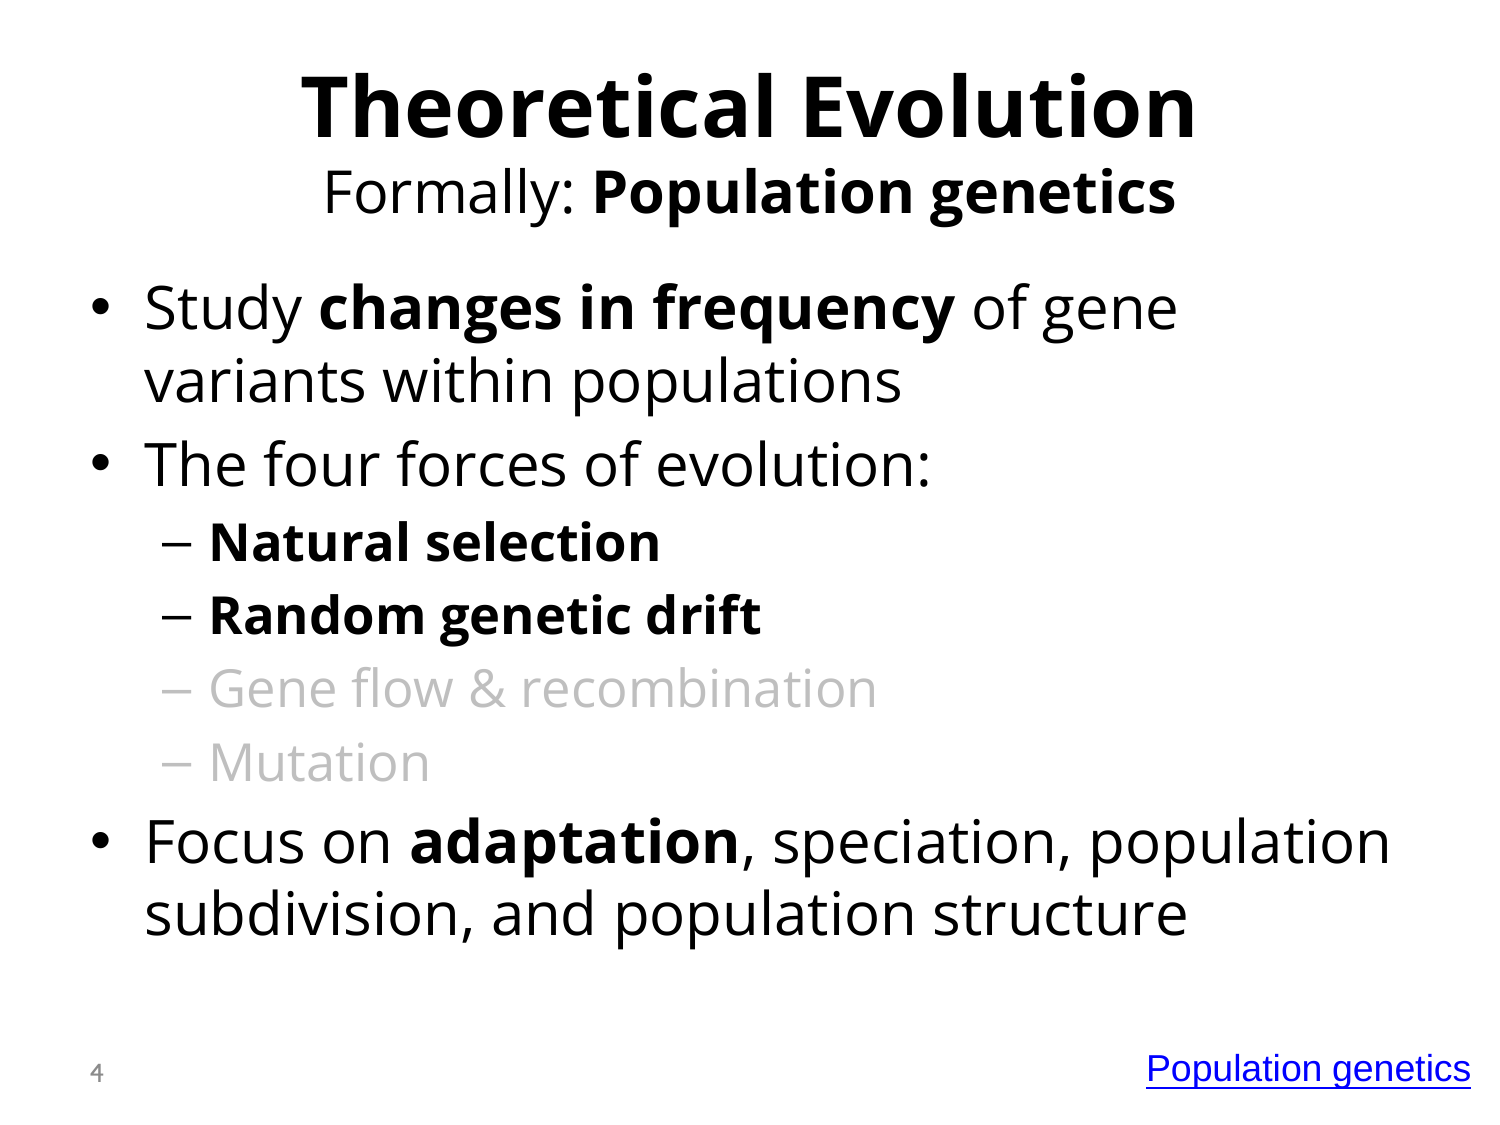

# Theoretical Evolution Formally: Population genetics
Study changes in frequency of gene variants within populations
The four forces of evolution:
Natural selection
Random genetic drift
Gene flow & recombination
Mutation
Focus on adaptation, speciation, population subdivision, and population structure
Population genetics
4